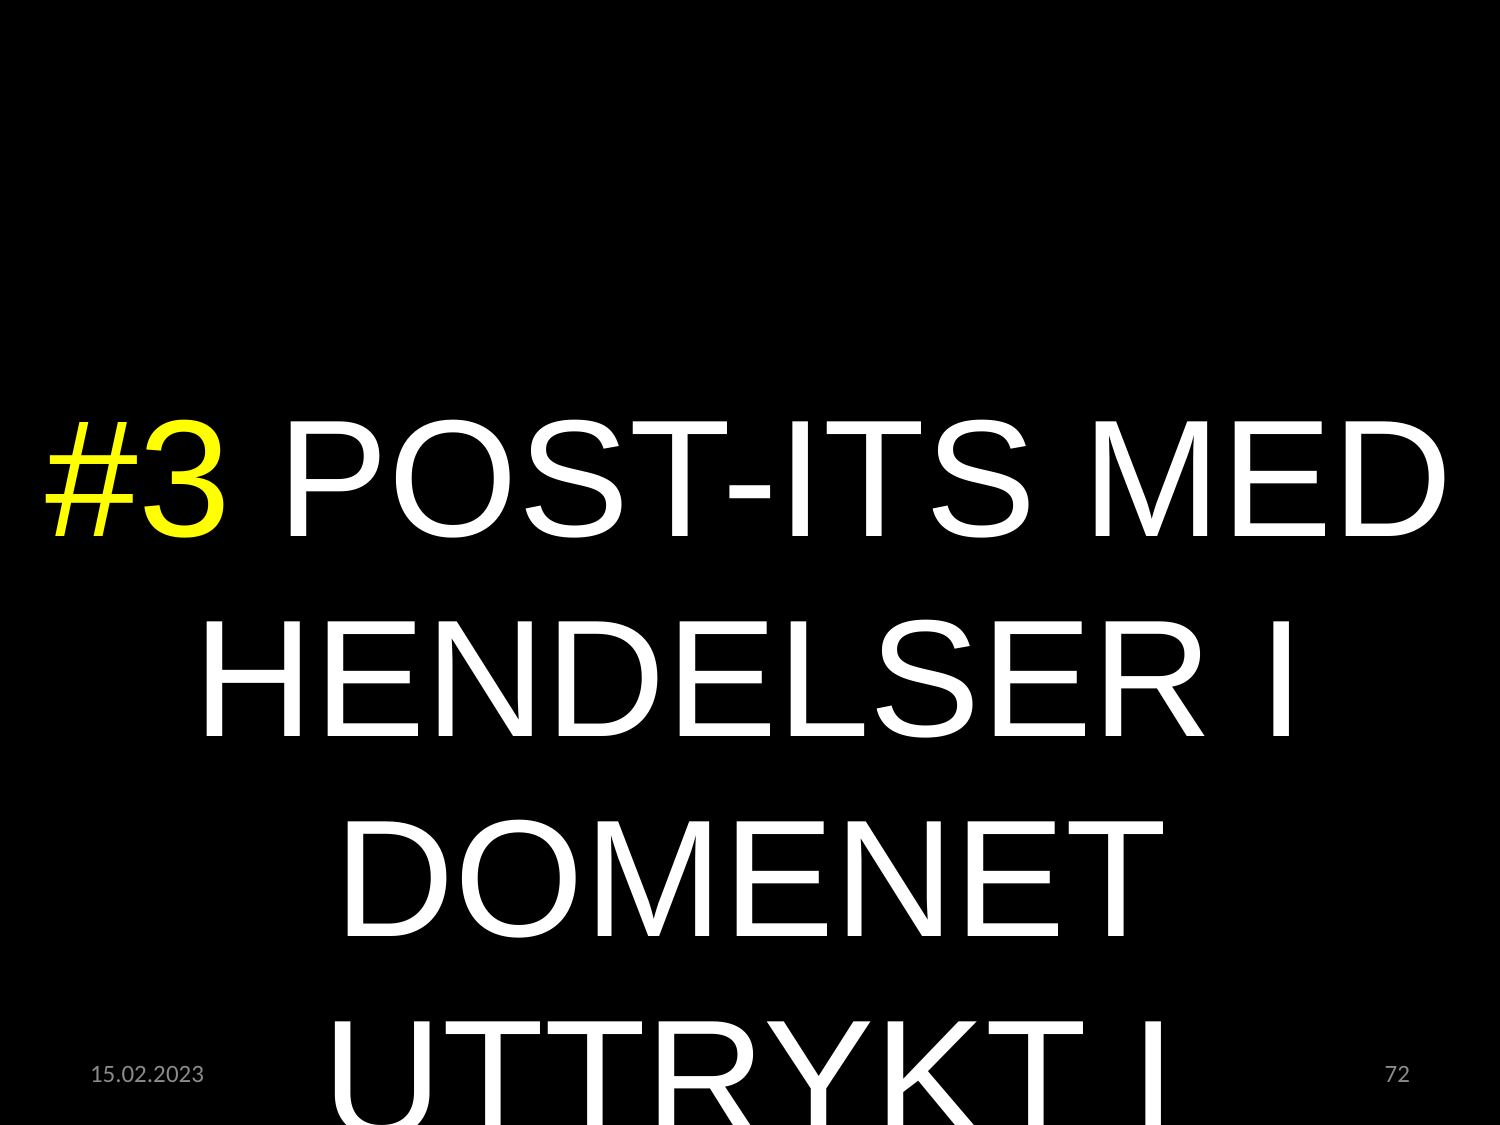

#3 POST-ITS MED HENDELSER I DOMENET UTTRYKT I FORTID
15.02.2023
72